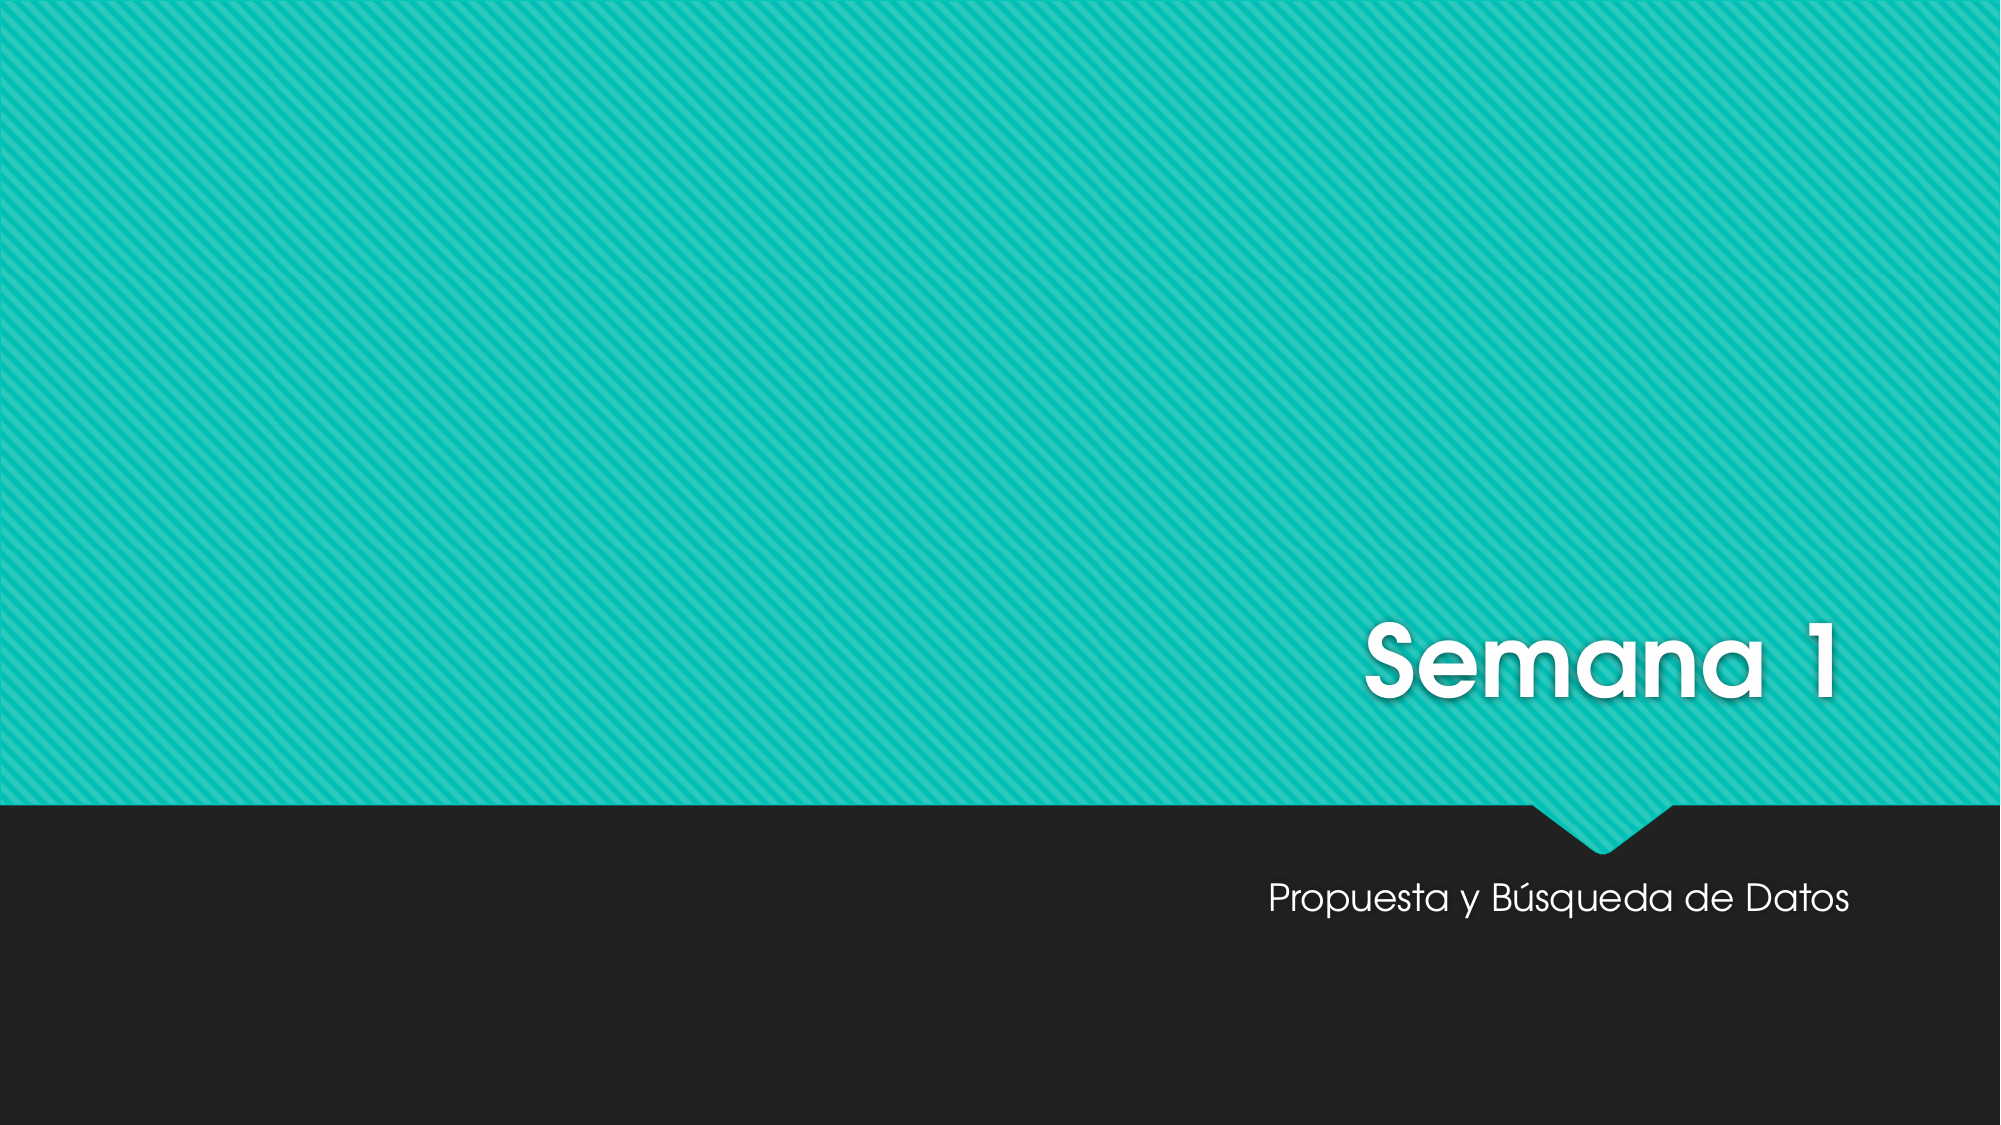

# Semana 1
Propuesta y Búsqueda de Datos